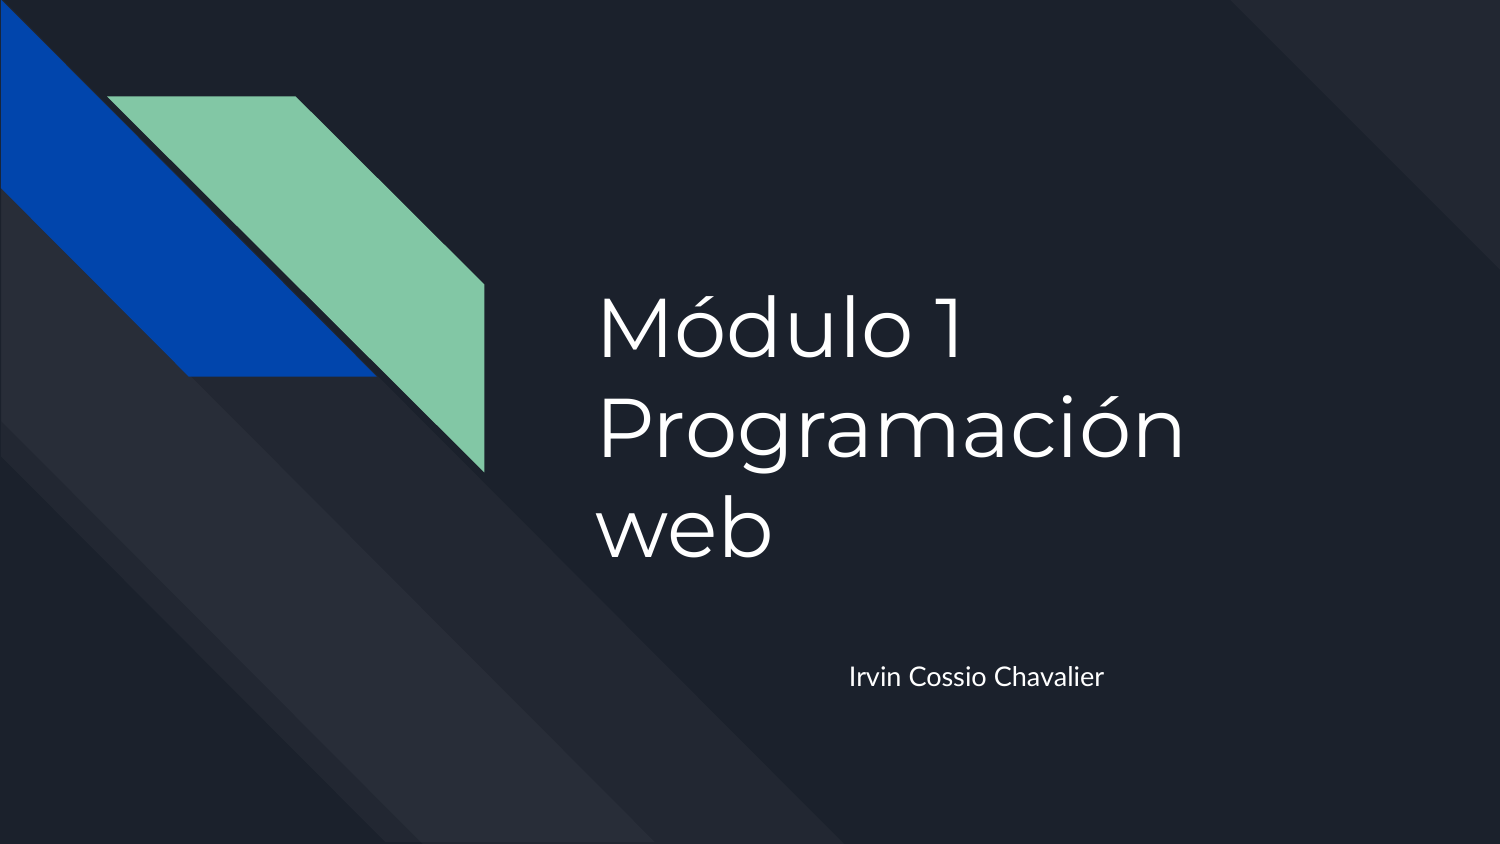

# Módulo 1 Programación web
Irvin Cossio Chavalier